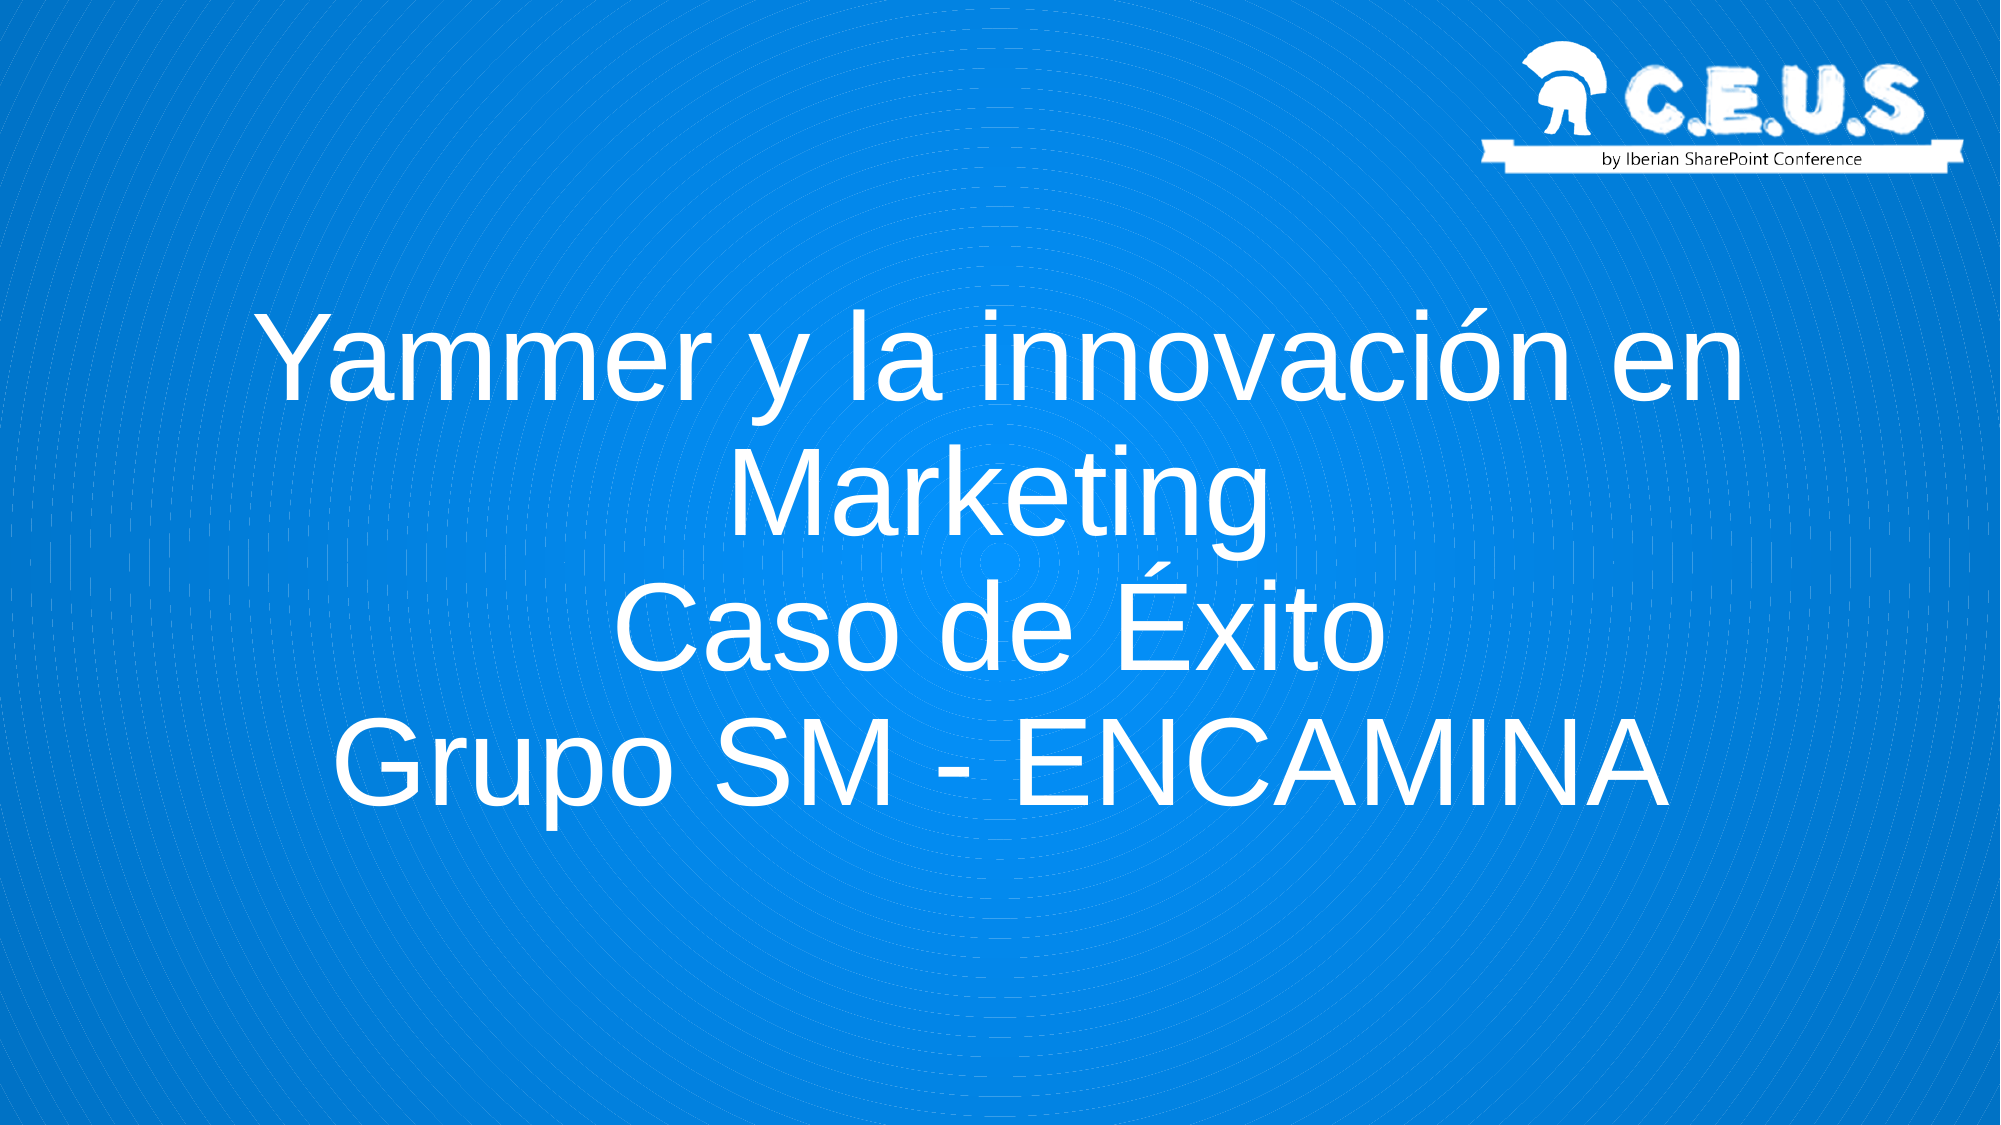

# Yammer y la innovación en Marketing Caso de Éxito Grupo SM - ENCAMINA